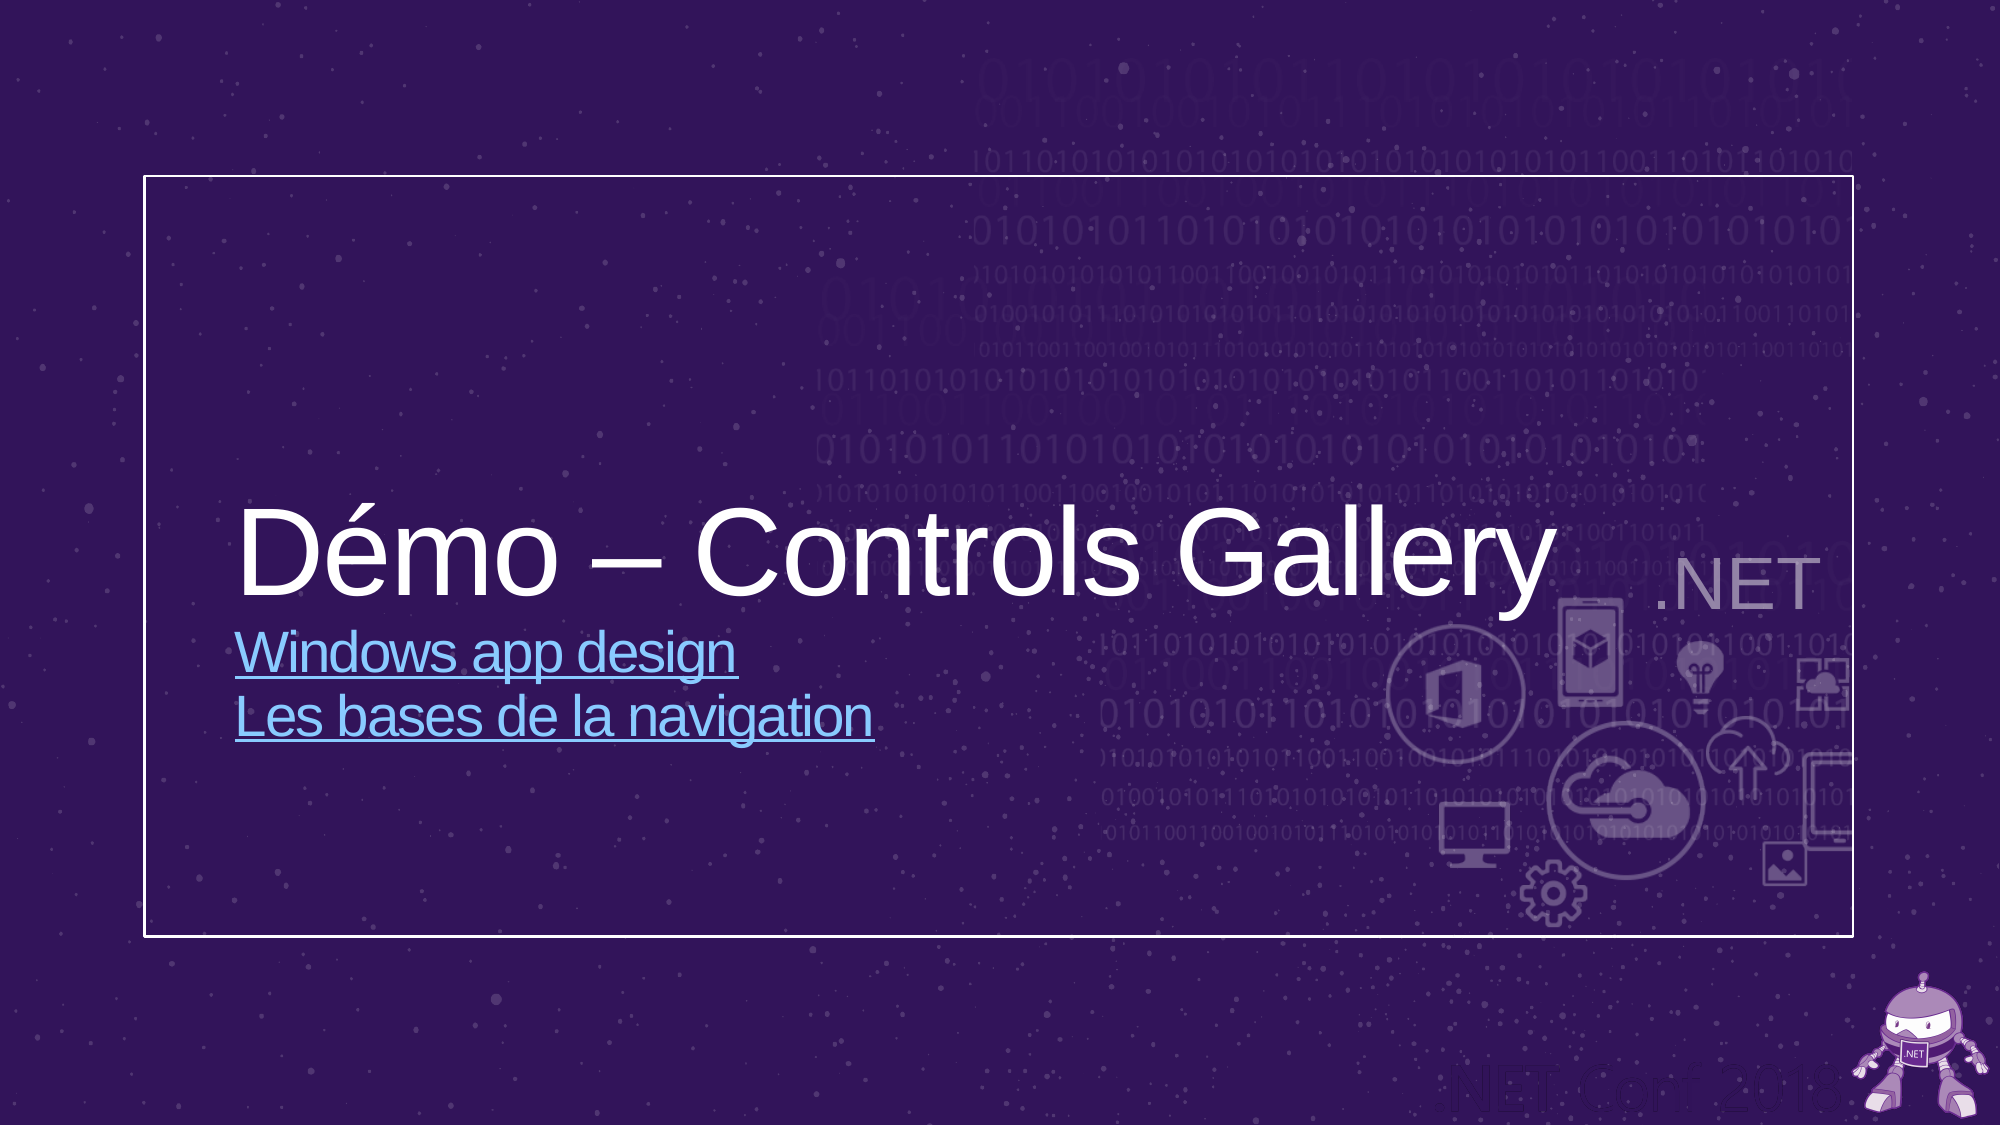

# Démo – Controls Gallery Windows app design Les bases de la navigation